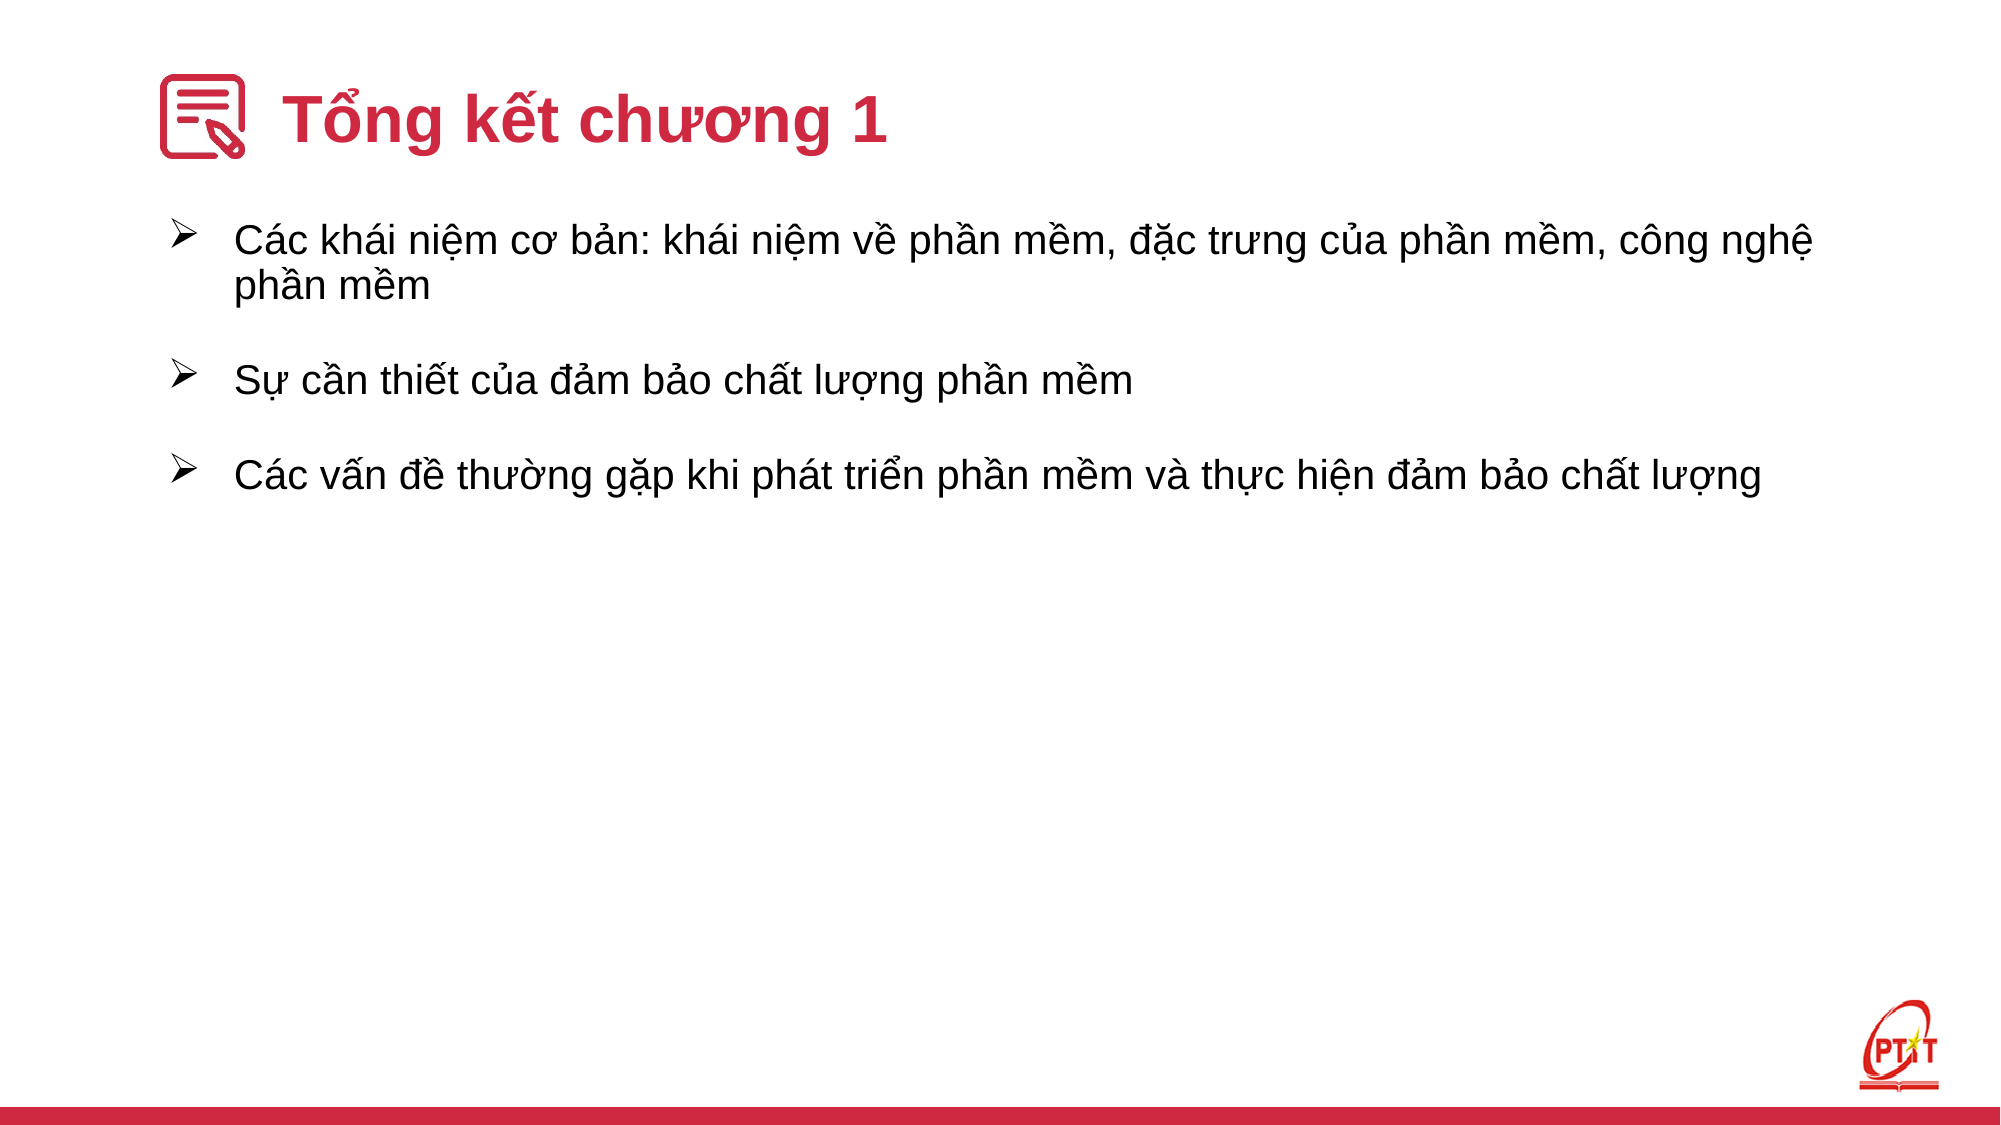

# Tổng kết chương 1
Các khái niệm cơ bản: khái niệm về phần mềm, đặc trưng của phần mềm, công nghệ phần mềm
Sự cần thiết của đảm bảo chất lượng phần mềm
Các vấn đề thường gặp khi phát triển phần mềm và thực hiện đảm bảo chất lượng